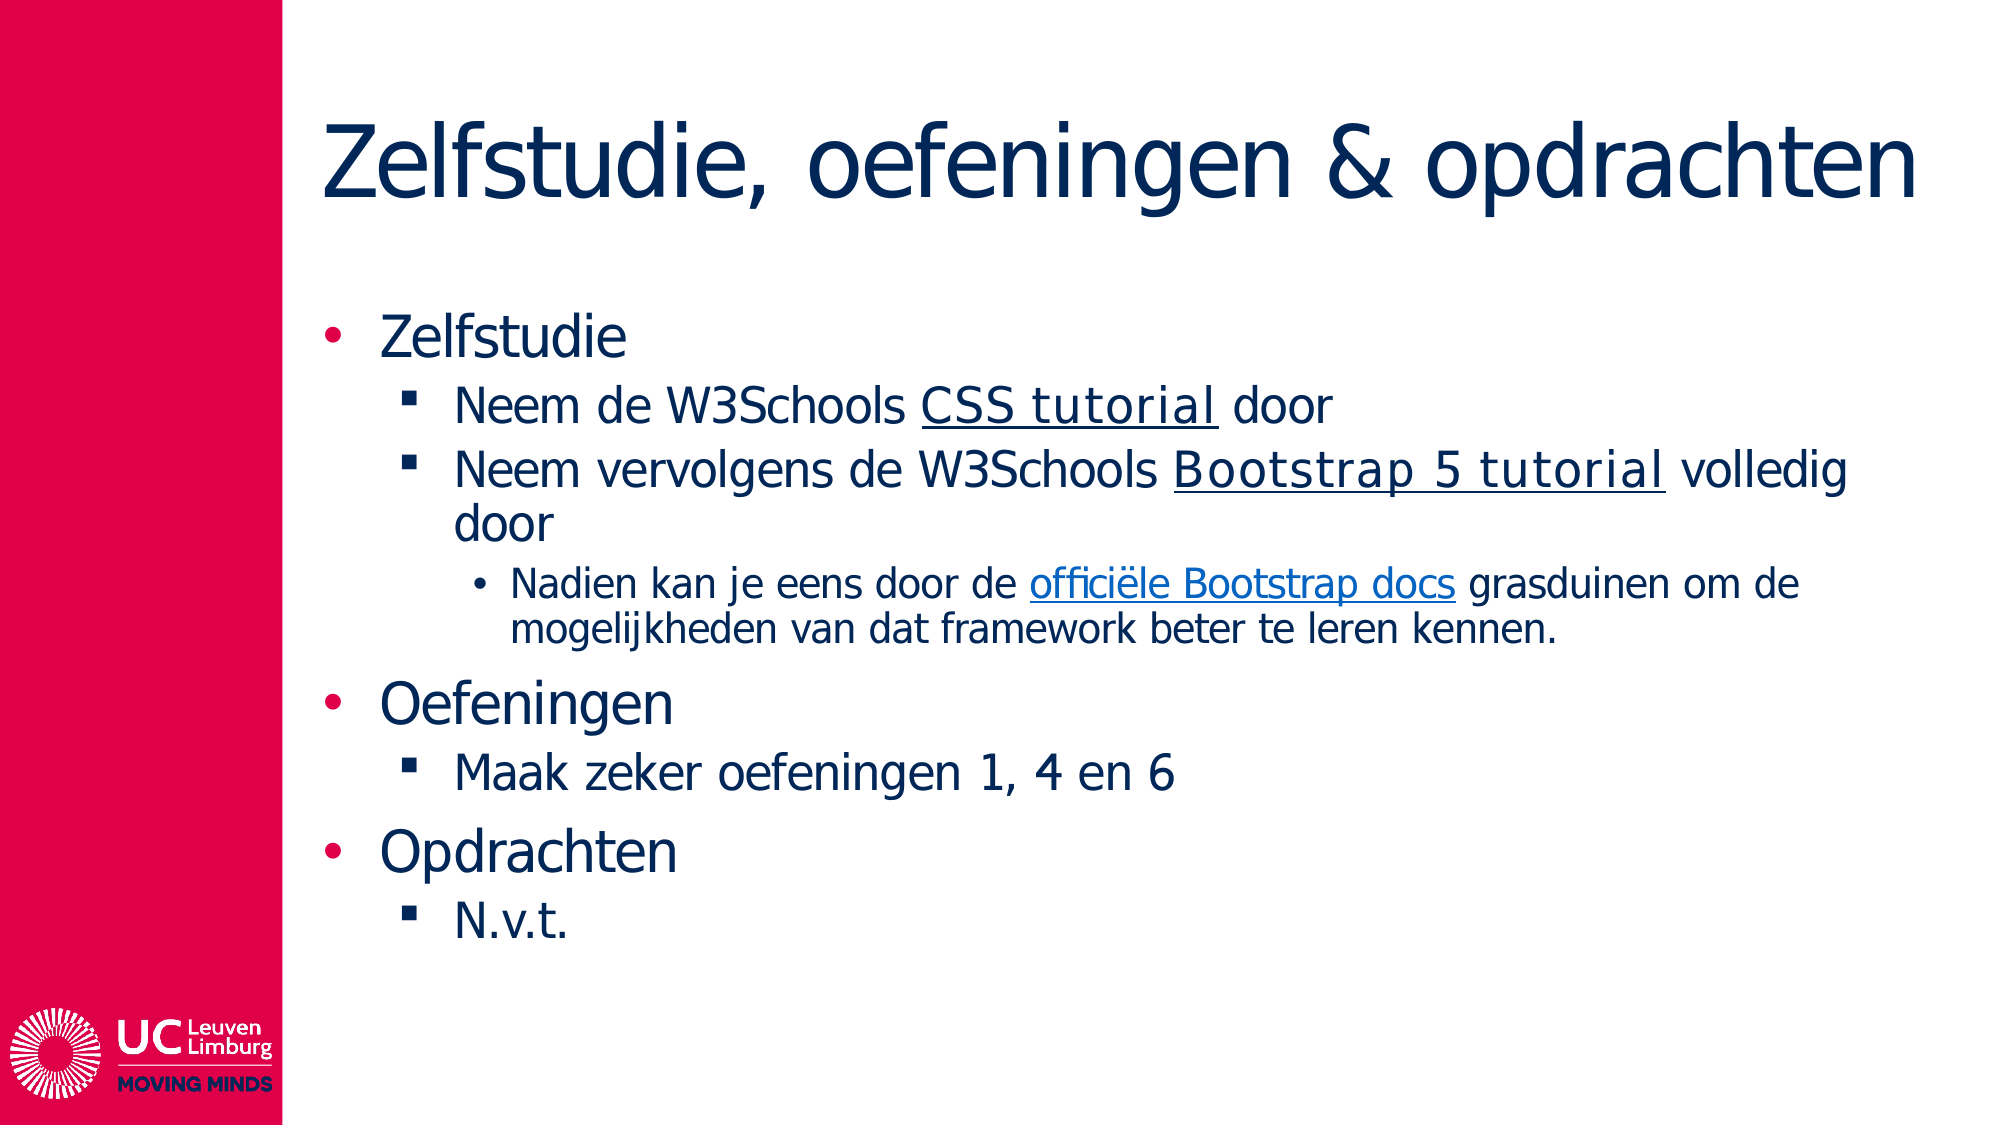

# Zelfstudie, oefeningen & opdrachten
Zelfstudie
Neem de W3Schools CSS tutorial door
Neem vervolgens de W3Schools Bootstrap 5 tutorial volledig door
Nadien kan je eens door de officiële Bootstrap docs grasduinen om de mogelijkheden van dat framework beter te leren kennen.
Oefeningen
Maak zeker oefeningen 1, 4 en 6
Opdrachten
N.v.t.